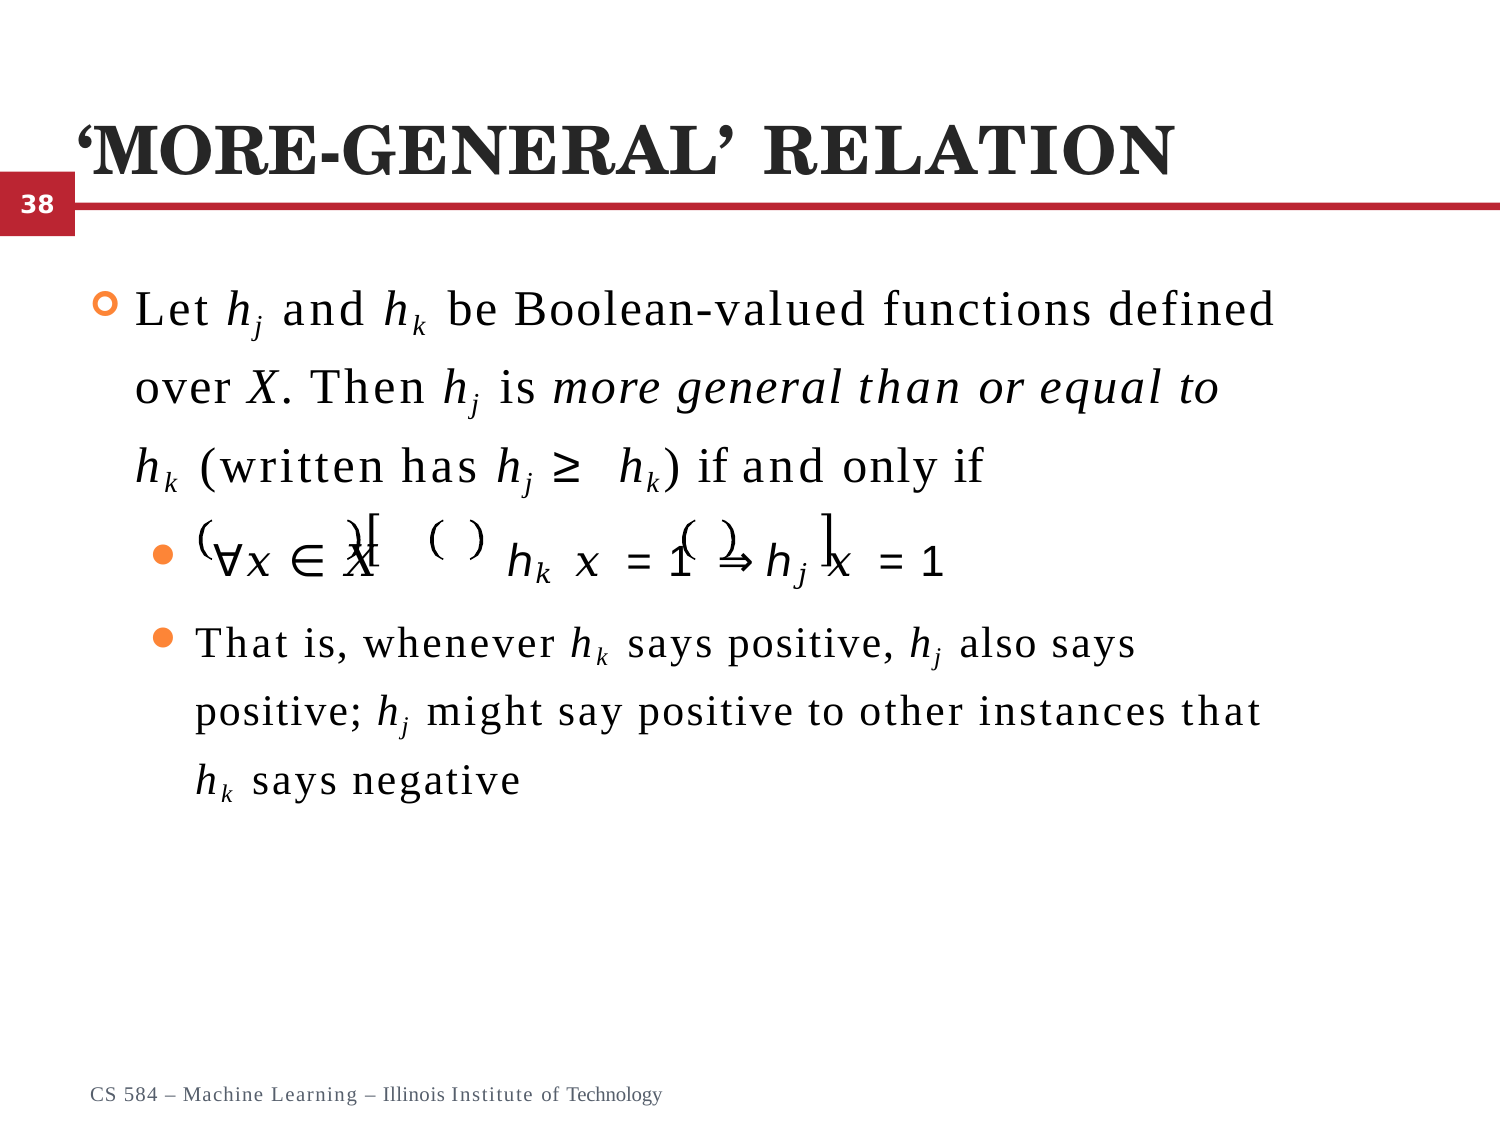

# ‘More-General’ Relation
Let hj and hk be Boolean-valued functions defined over X. Then hj is more general than or equal to hk (written has hj ≥   hk) if and only if
∀𝑥 ∈ 𝑋	ℎ𝑘	𝑥	= 1	⇒ ℎ𝑗	𝑥	= 1
That is, whenever hk says positive, hj also says positive; hj might say positive to other instances that hk says negative

25
CS 584 – Machine Learning – Illinois Institute of Technology